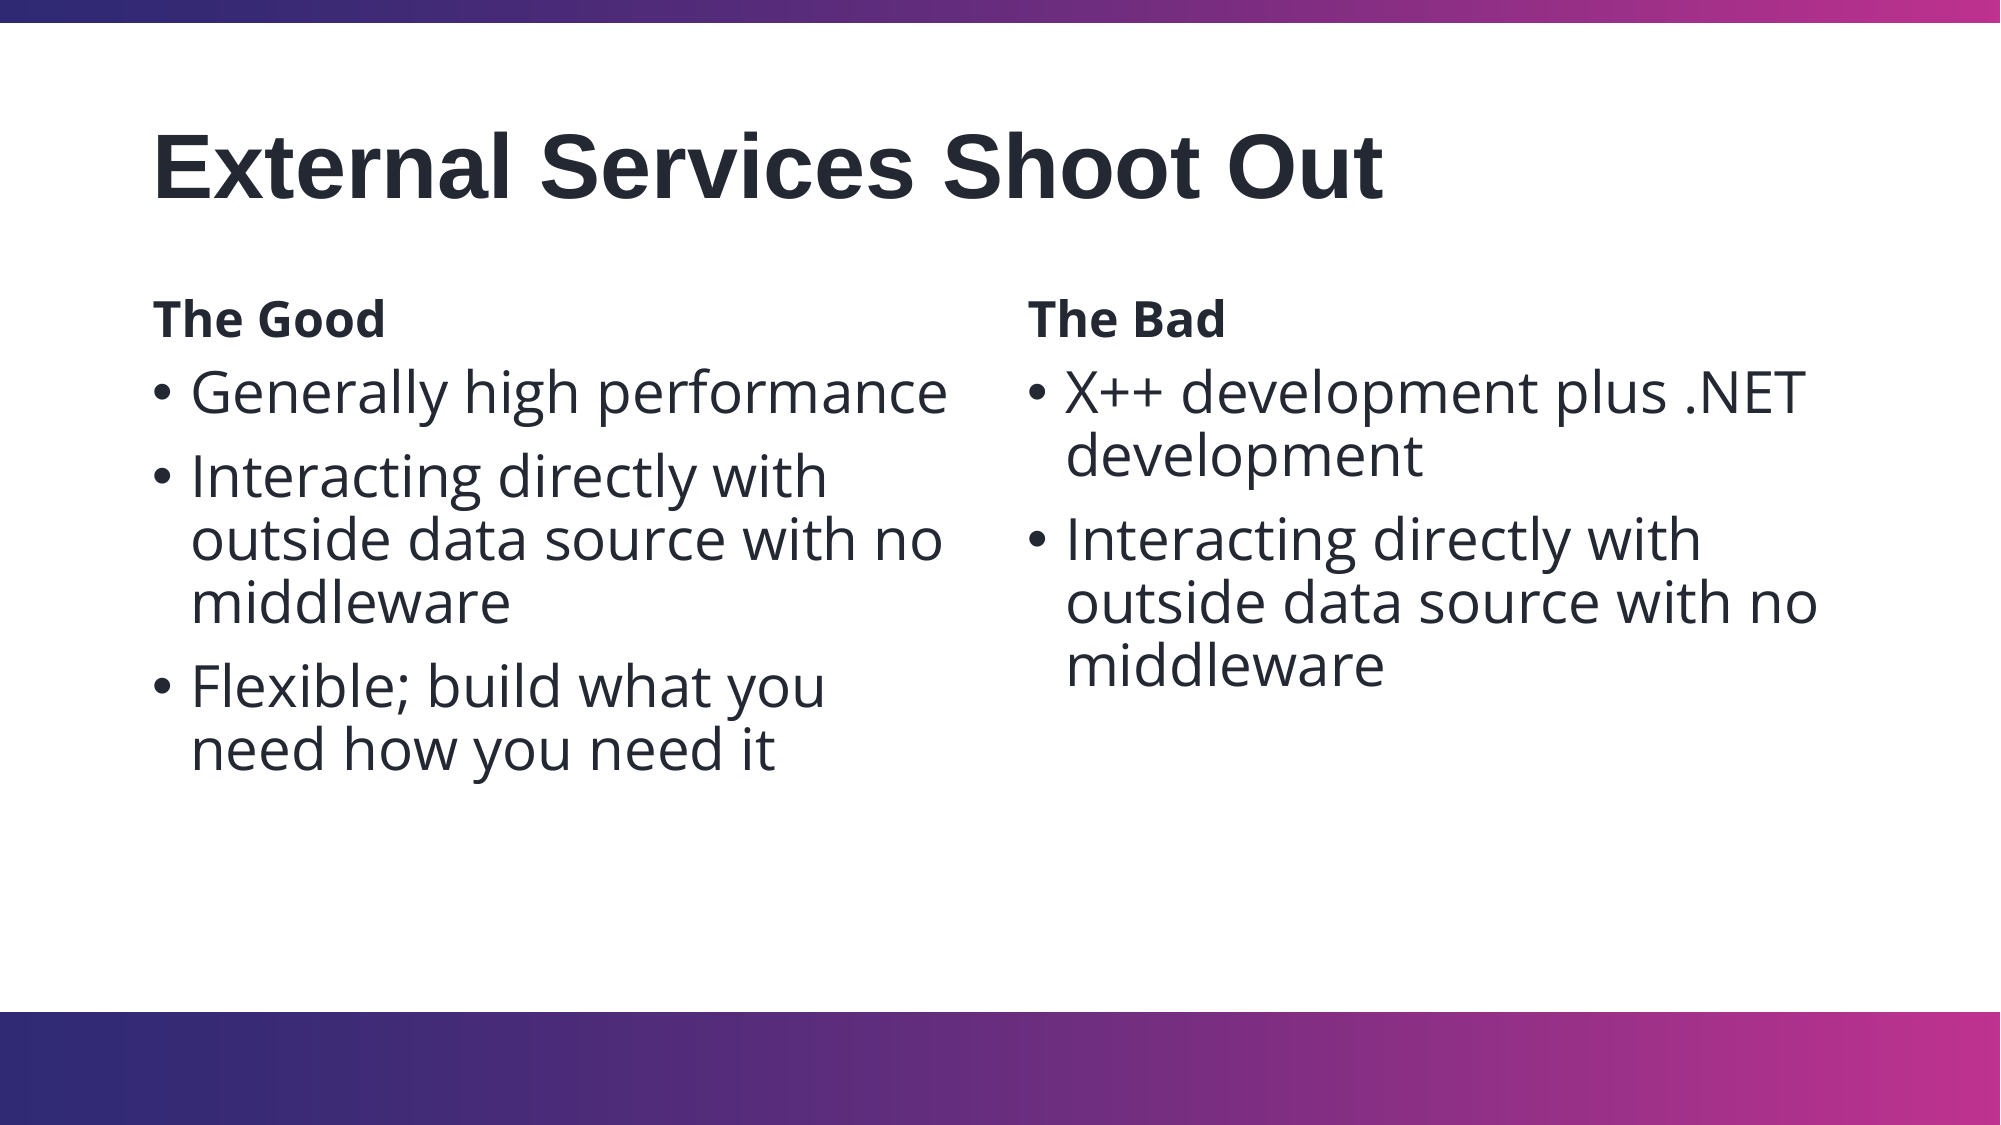

# External Services Shoot Out
The Good
The Bad
Generally high performance
Interacting directly with outside data source with no middleware
Flexible; build what you need how you need it
X++ development plus .NET development
Interacting directly with outside data source with no middleware